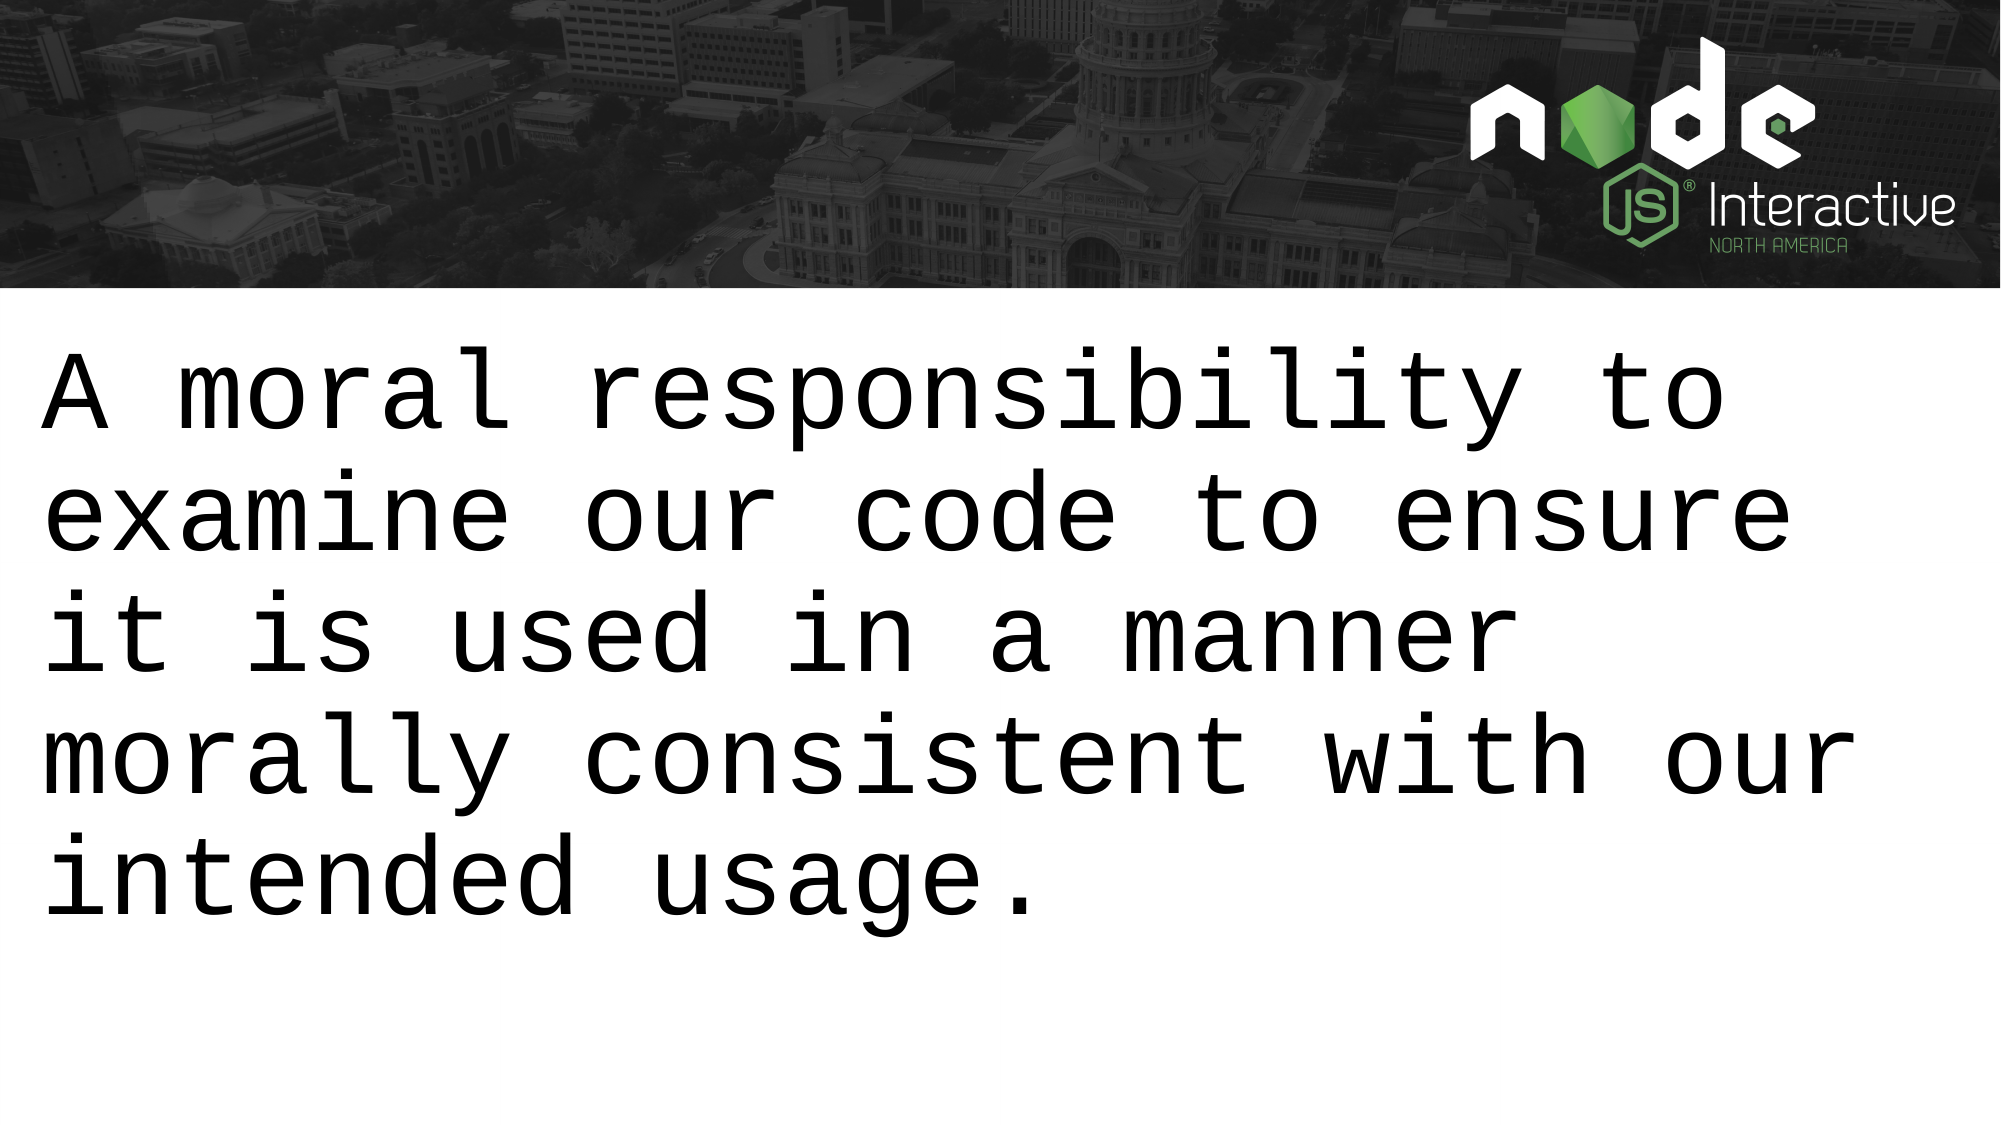

A moral responsibility to examine our code to ensure it is used in a manner morally consistent with our intended usage.